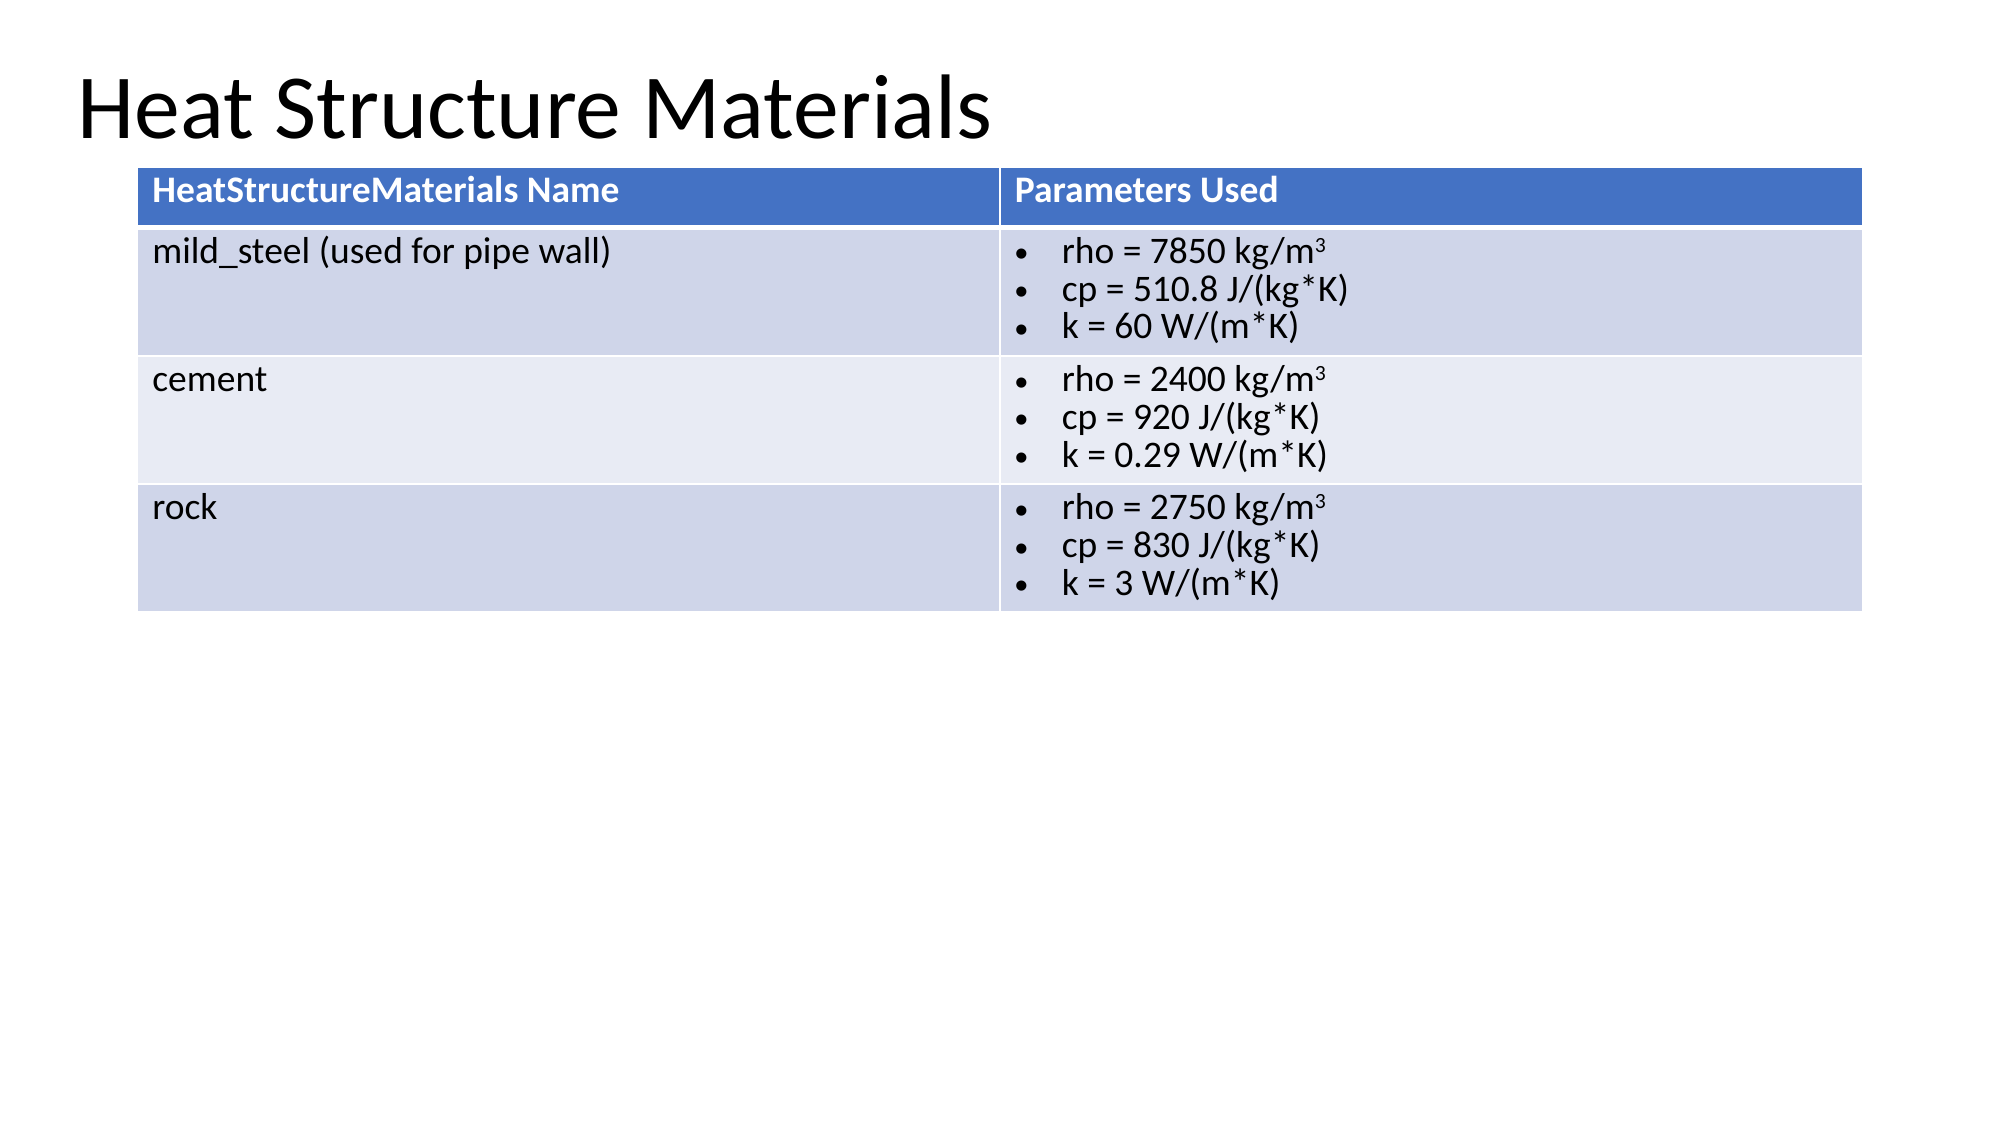

# Heat Structure Materials
| HeatStructureMaterials Name | Parameters Used |
| --- | --- |
| mild\_steel (used for pipe wall) | rho = 7850 kg/m3 cp = 510.8 J/(kg\*K) k = 60 W/(m\*K) |
| cement | rho = 2400 kg/m3 cp = 920 J/(kg\*K) k = 0.29 W/(m\*K) |
| rock | rho = 2750 kg/m3 cp = 830 J/(kg\*K) k = 3 W/(m\*K) |